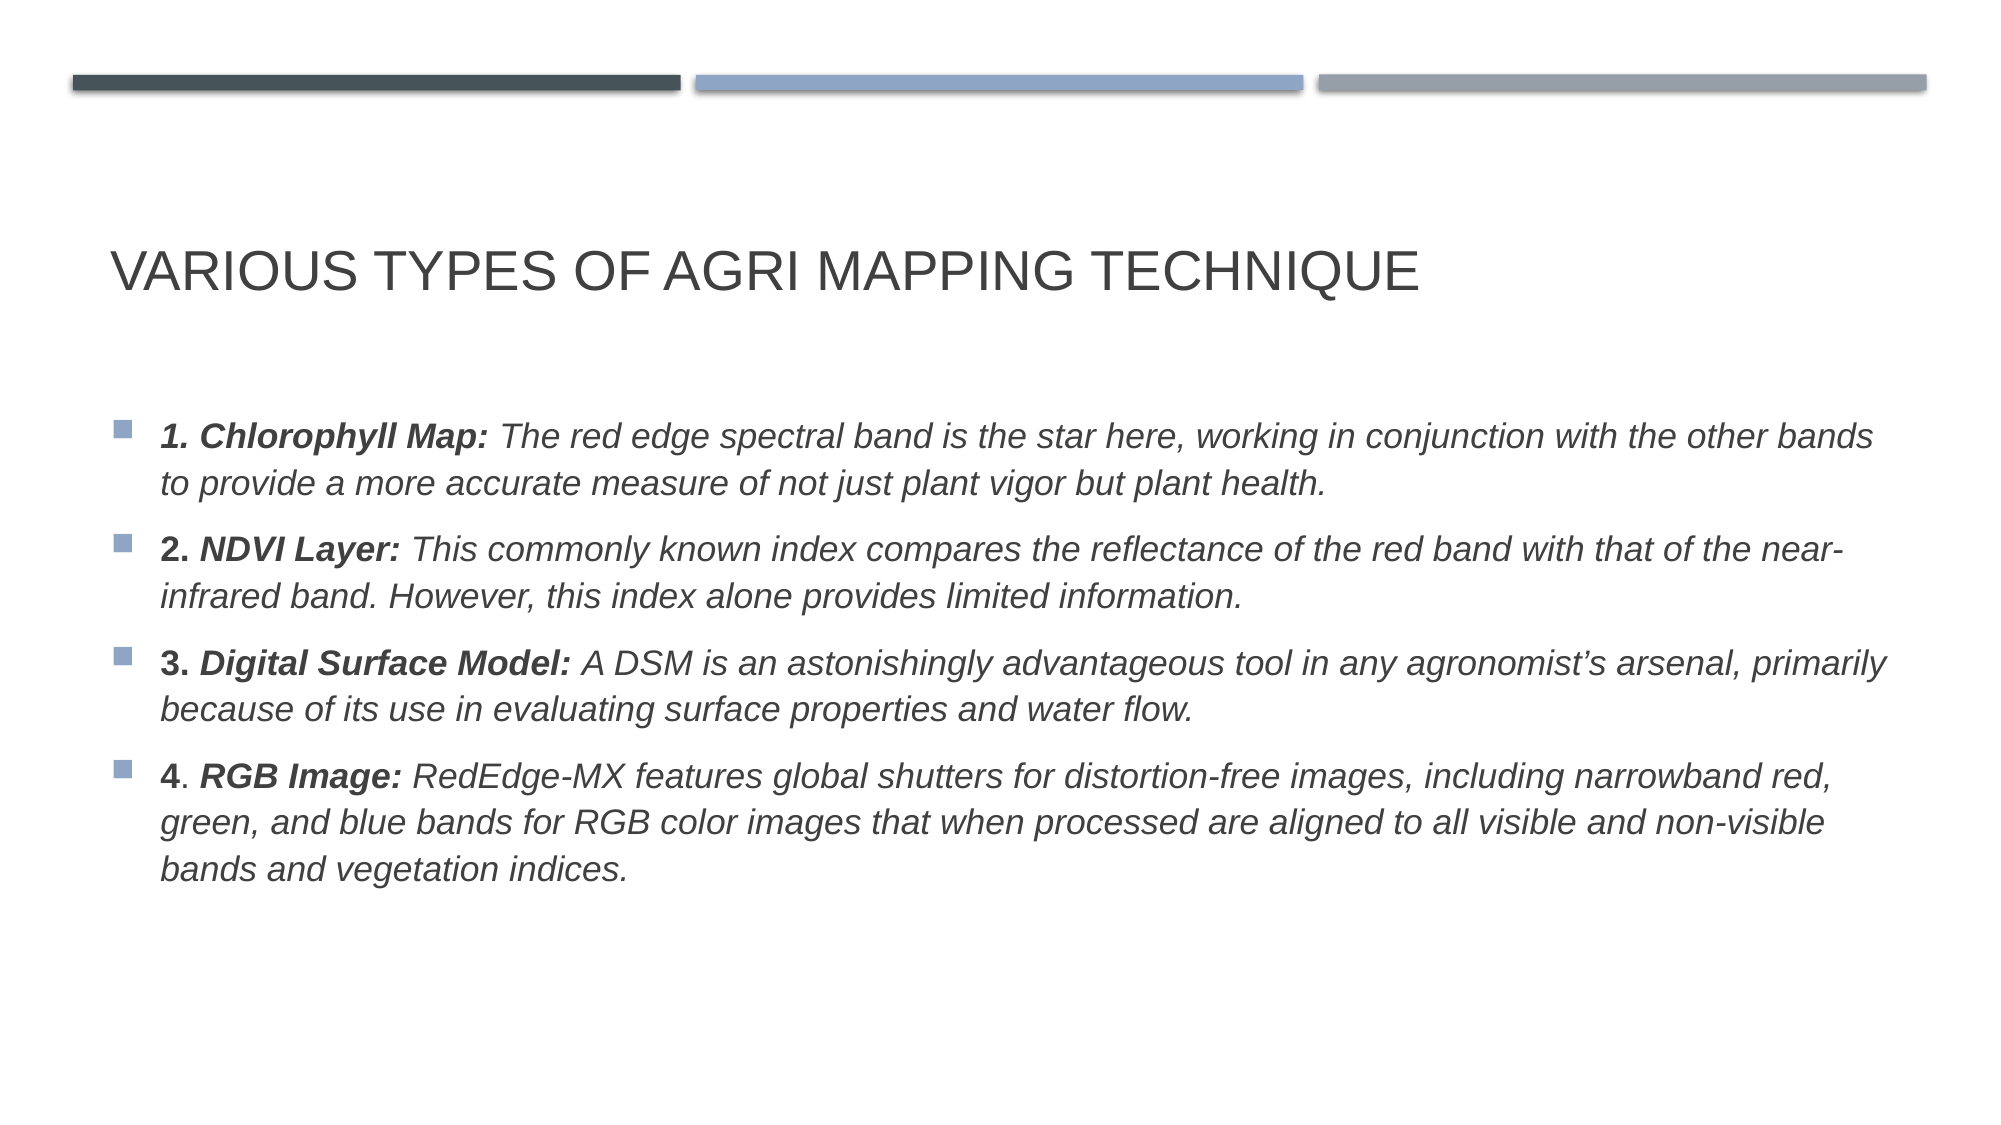

# Various types of agri mapping technique
1. Chlorophyll Map: The red edge spectral band is the star here, working in conjunction with the other bands to provide a more accurate measure of not just plant vigor but plant health.
2. NDVI Layer: This commonly known index compares the reflectance of the red band with that of the near-infrared band. However, this index alone provides limited information.
3. Digital Surface Model: A DSM is an astonishingly advantageous tool in any agronomist’s arsenal, primarily because of its use in evaluating surface properties and water flow.
4. RGB Image: RedEdge-MX features global shutters for distortion-free images, including narrowband red, green, and blue bands for RGB color images that when processed are aligned to all visible and non-visible bands and vegetation indices.